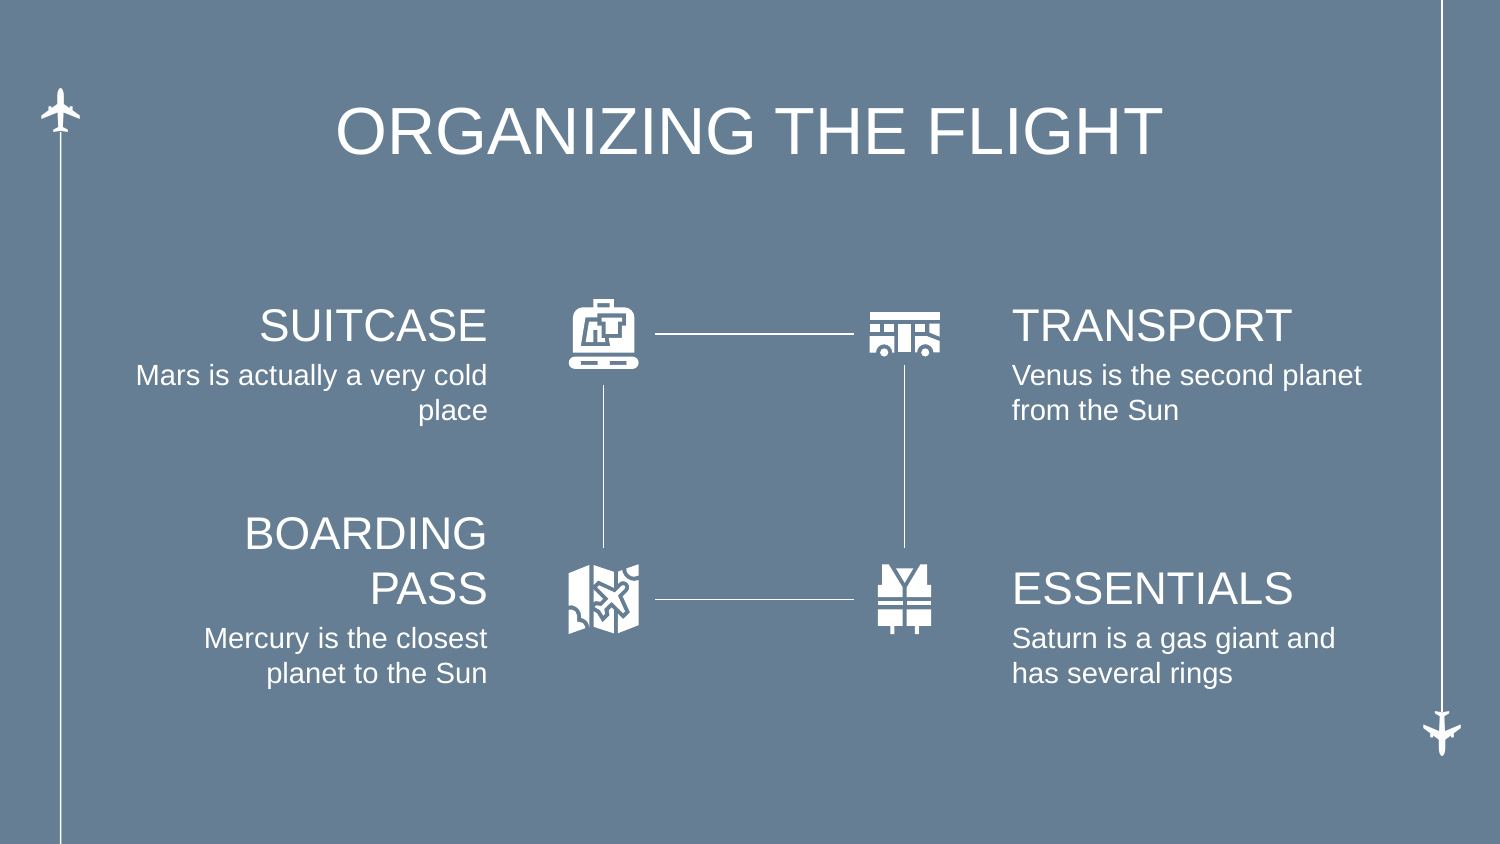

# ORGANIZING THE FLIGHT
SUITCASE
TRANSPORT

Mars is actually a very cold place
Venus is the second planet from the Sun
BOARDING PASS
ESSENTIALS

Mercury is the closest planet to the Sun
Saturn is a gas giant and has several rings